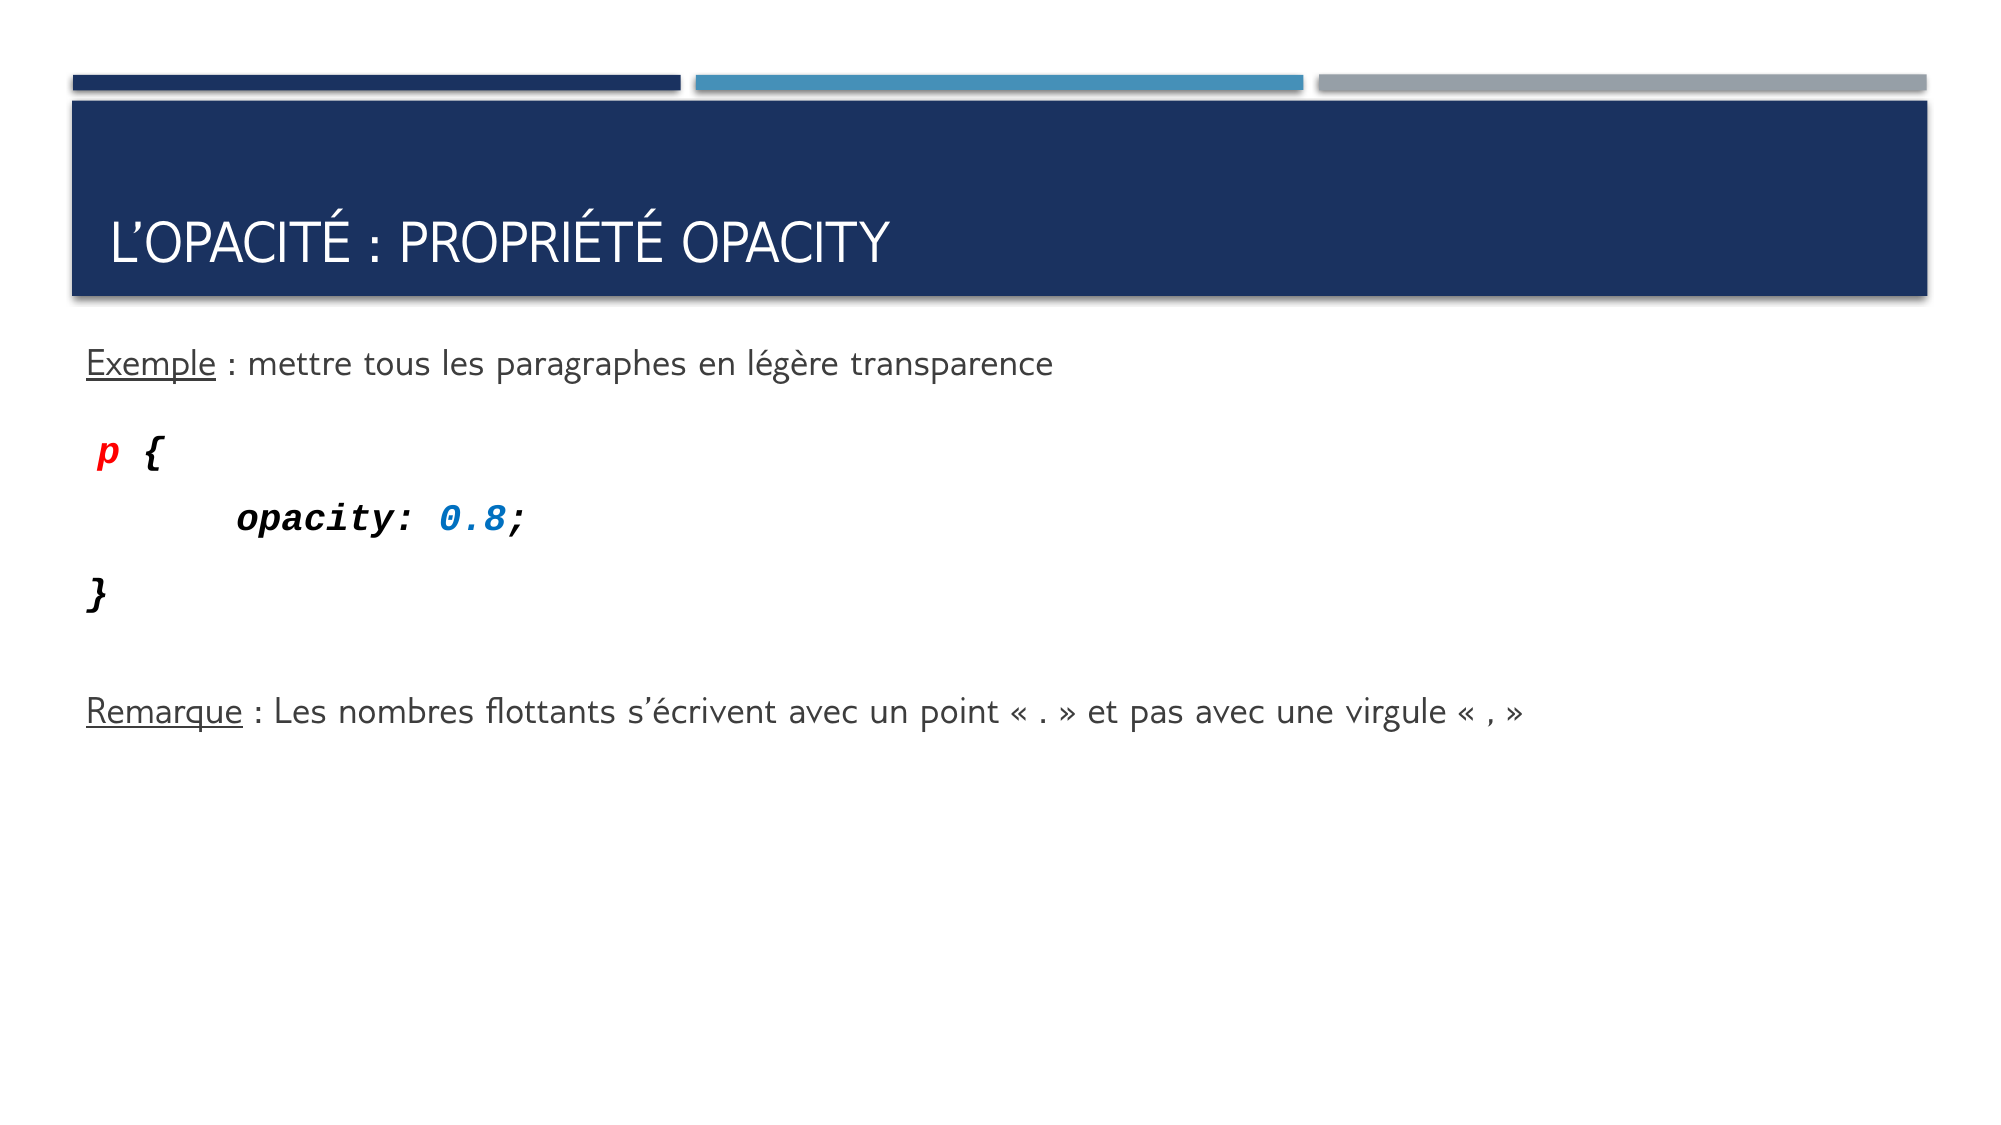

Exemple : mettre tous les paragraphes en légère transparence
 p {
	opacity: 0.8;
}

Remarque : Les nombres flottants s’écrivent avec un point « . » et pas avec une virgule « , »
# l’opacité : propriété opacity